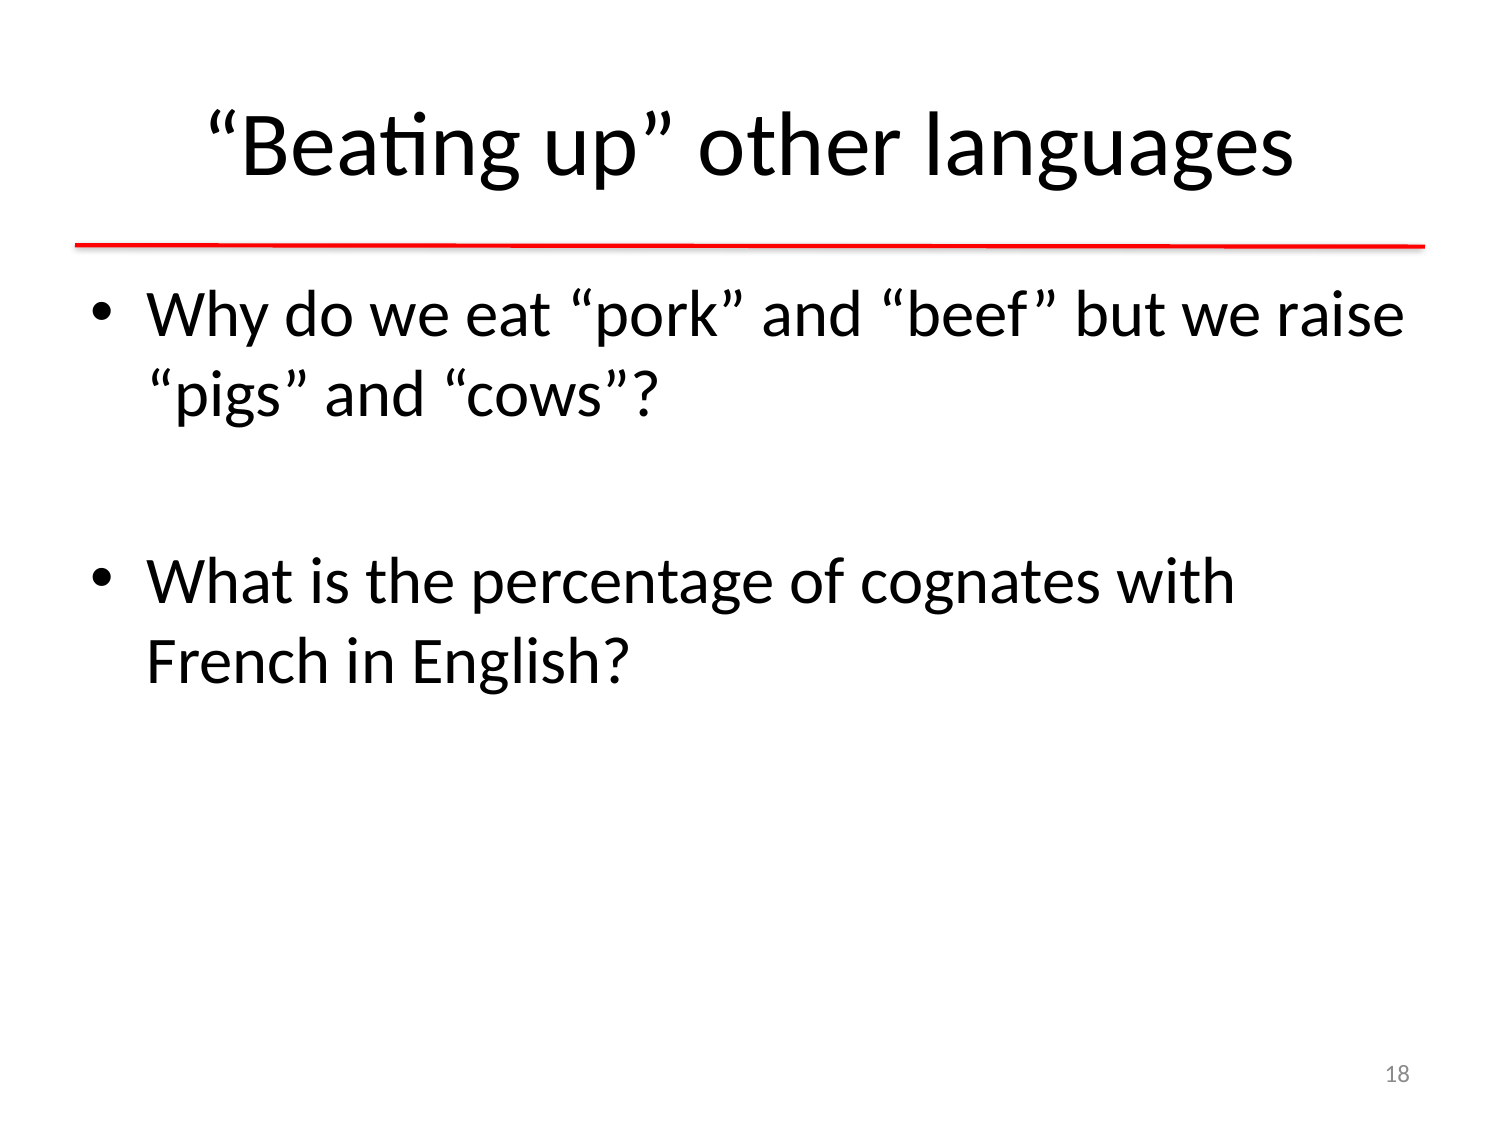

# “Beating up” other languages
Why do we eat “pork” and “beef” but we raise “pigs” and “cows”?

What is the percentage of cognates with French in English?
18